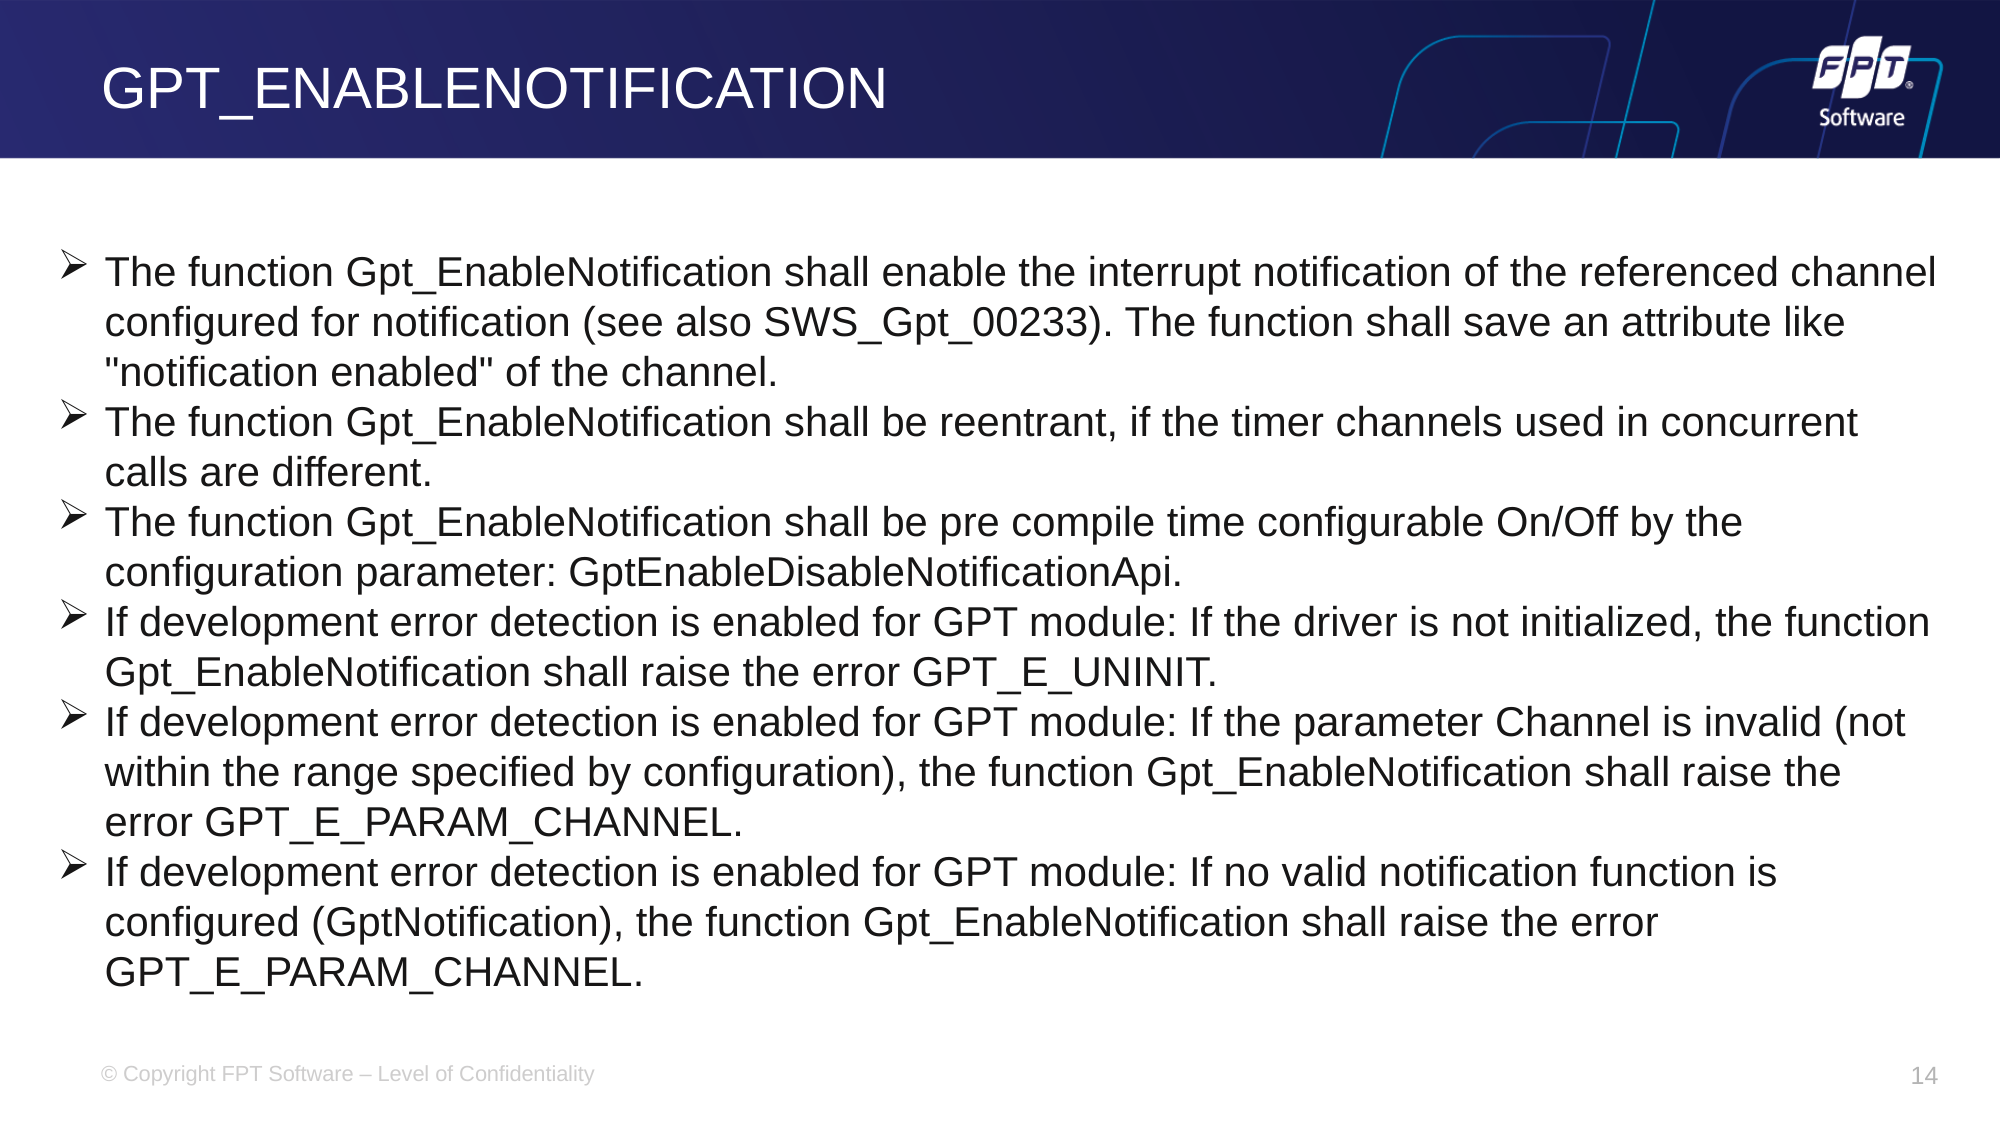

# GPT_ENABLENOTIFICATION
The function Gpt_EnableNotification shall enable the interrupt notification of the referenced channel configured for notification (see also SWS_Gpt_00233). The function shall save an attribute like "notification enabled" of the channel.
The function Gpt_EnableNotification shall be reentrant, if the timer channels used in concurrent calls are different.
The function Gpt_EnableNotification shall be pre compile time configurable On/Off by the configuration parameter: GptEnableDisableNotificationApi.
If development error detection is enabled for GPT module: If the driver is not initialized, the function Gpt_EnableNotification shall raise the error GPT_E_UNINIT.
If development error detection is enabled for GPT module: If the parameter Channel is invalid (not within the range specified by configuration), the function Gpt_EnableNotification shall raise the error GPT_E_PARAM_CHANNEL.
If development error detection is enabled for GPT module: If no valid notification function is configured (GptNotification), the function Gpt_EnableNotification shall raise the error GPT_E_PARAM_CHANNEL.
14